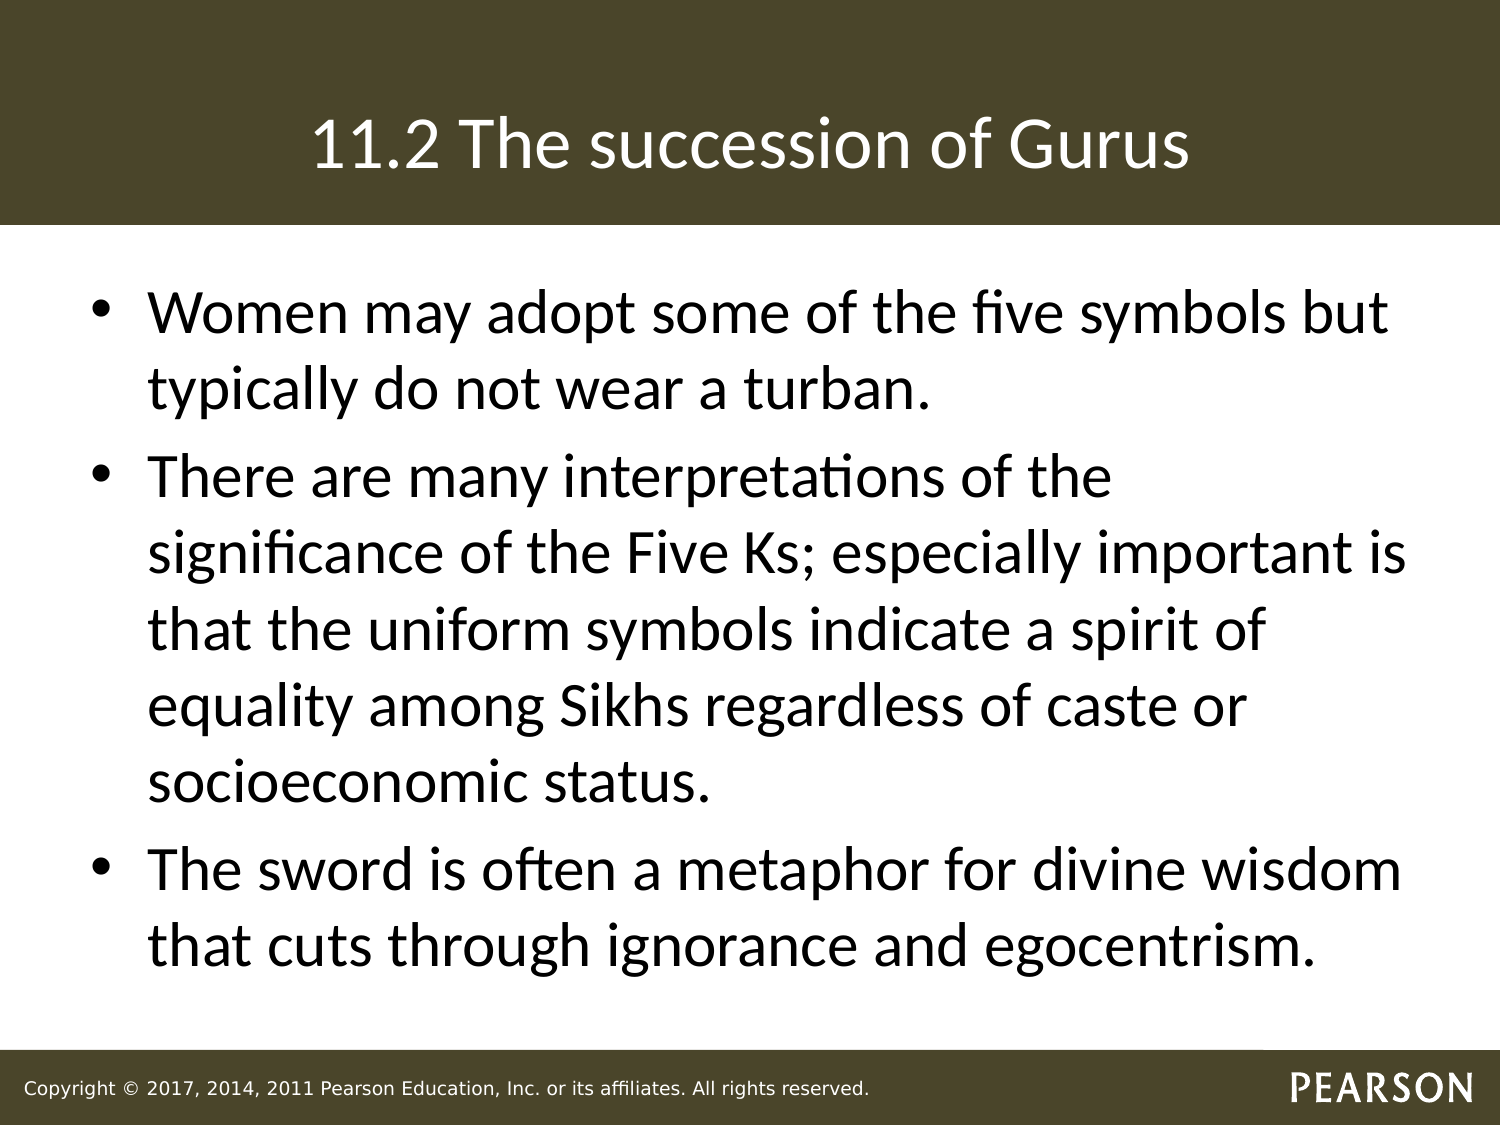

# 11.2 The succession of Gurus
Women may adopt some of the five symbols but typically do not wear a turban.
There are many interpretations of the significance of the Five Ks; especially important is that the uniform symbols indicate a spirit of equality among Sikhs regardless of caste or socioeconomic status.
The sword is often a metaphor for divine wisdom that cuts through ignorance and egocentrism.